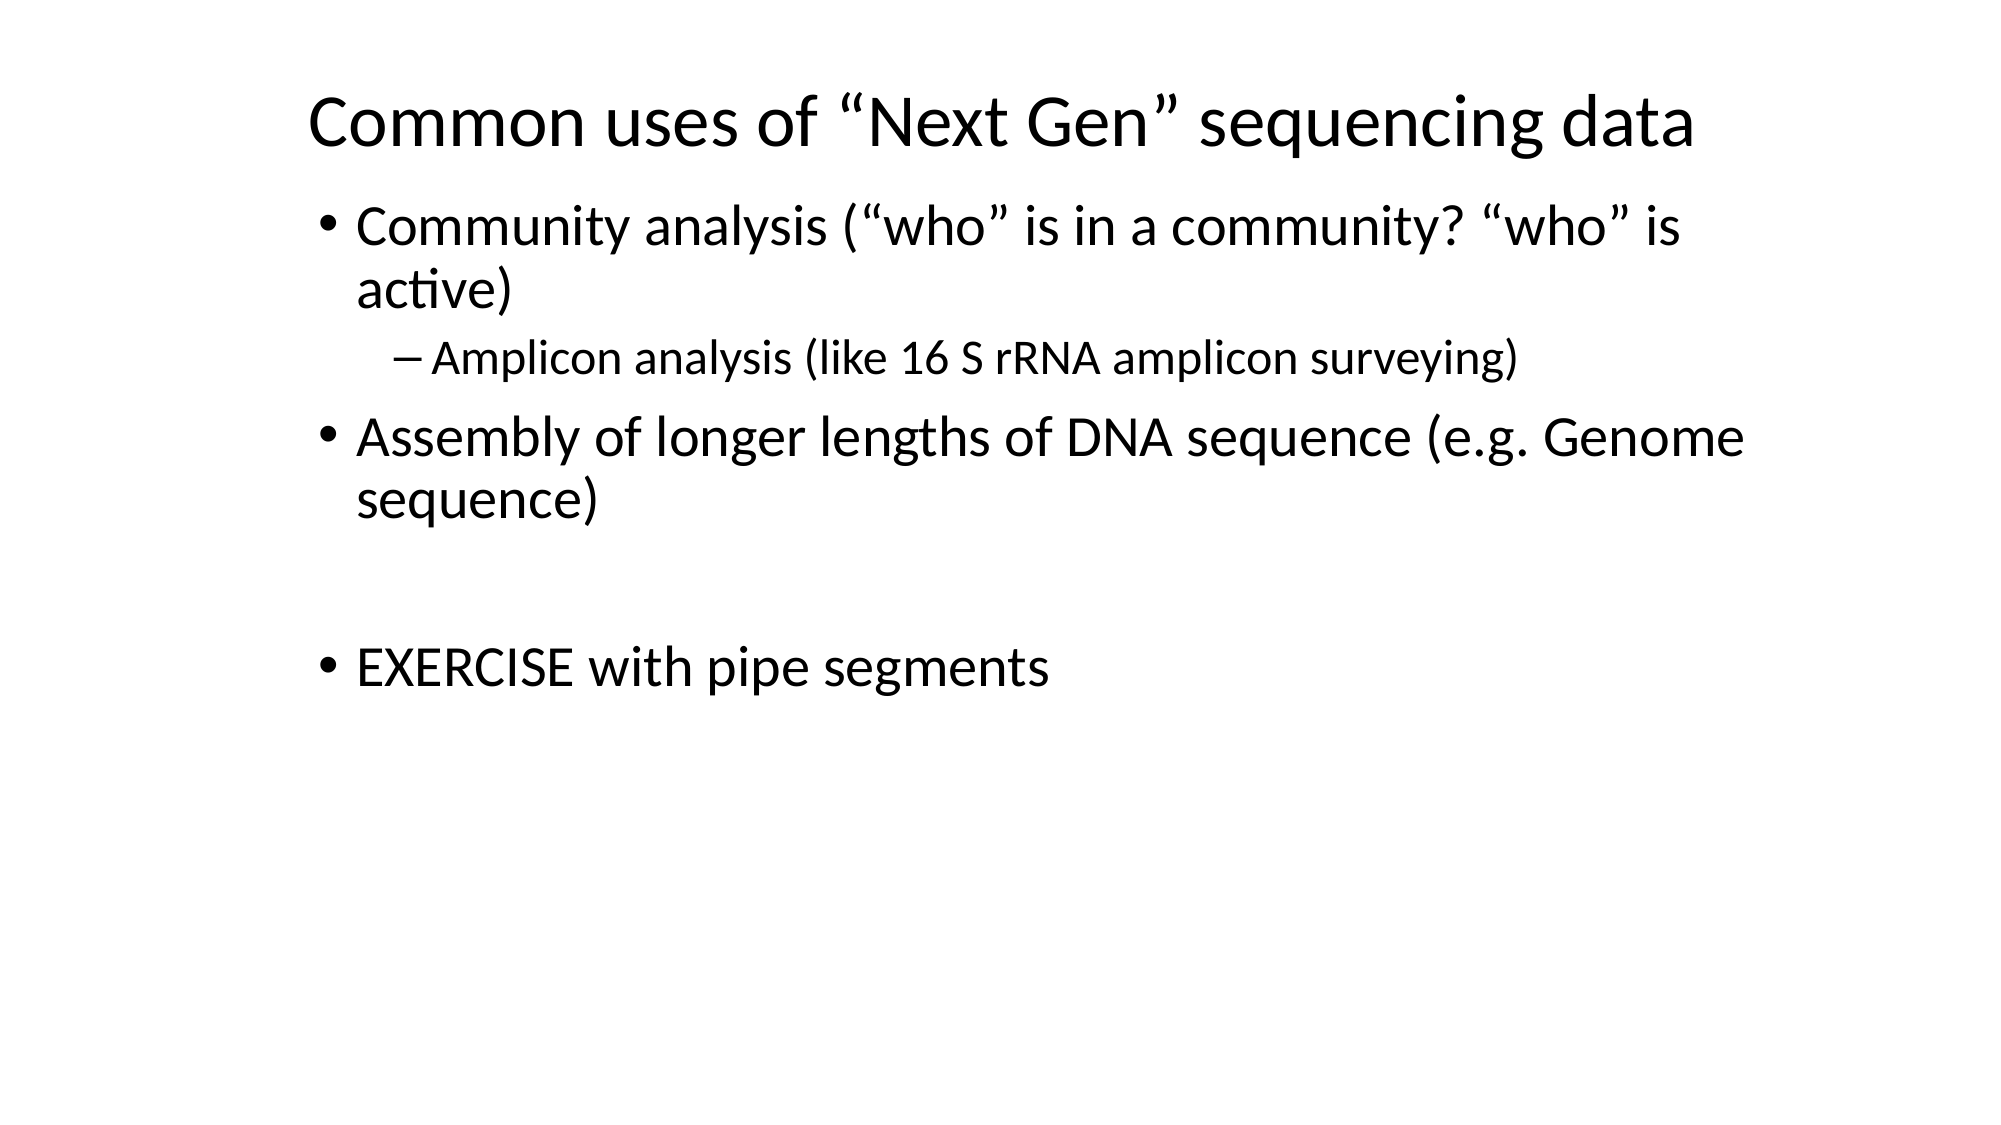

# Common uses of “Next Gen” sequencing data
Community analysis (“who” is in a community? “who” is active)
Amplicon analysis (like 16 S rRNA amplicon surveying)
Assembly of longer lengths of DNA sequence (e.g. Genome sequence)

EXERCISE with pipe segments